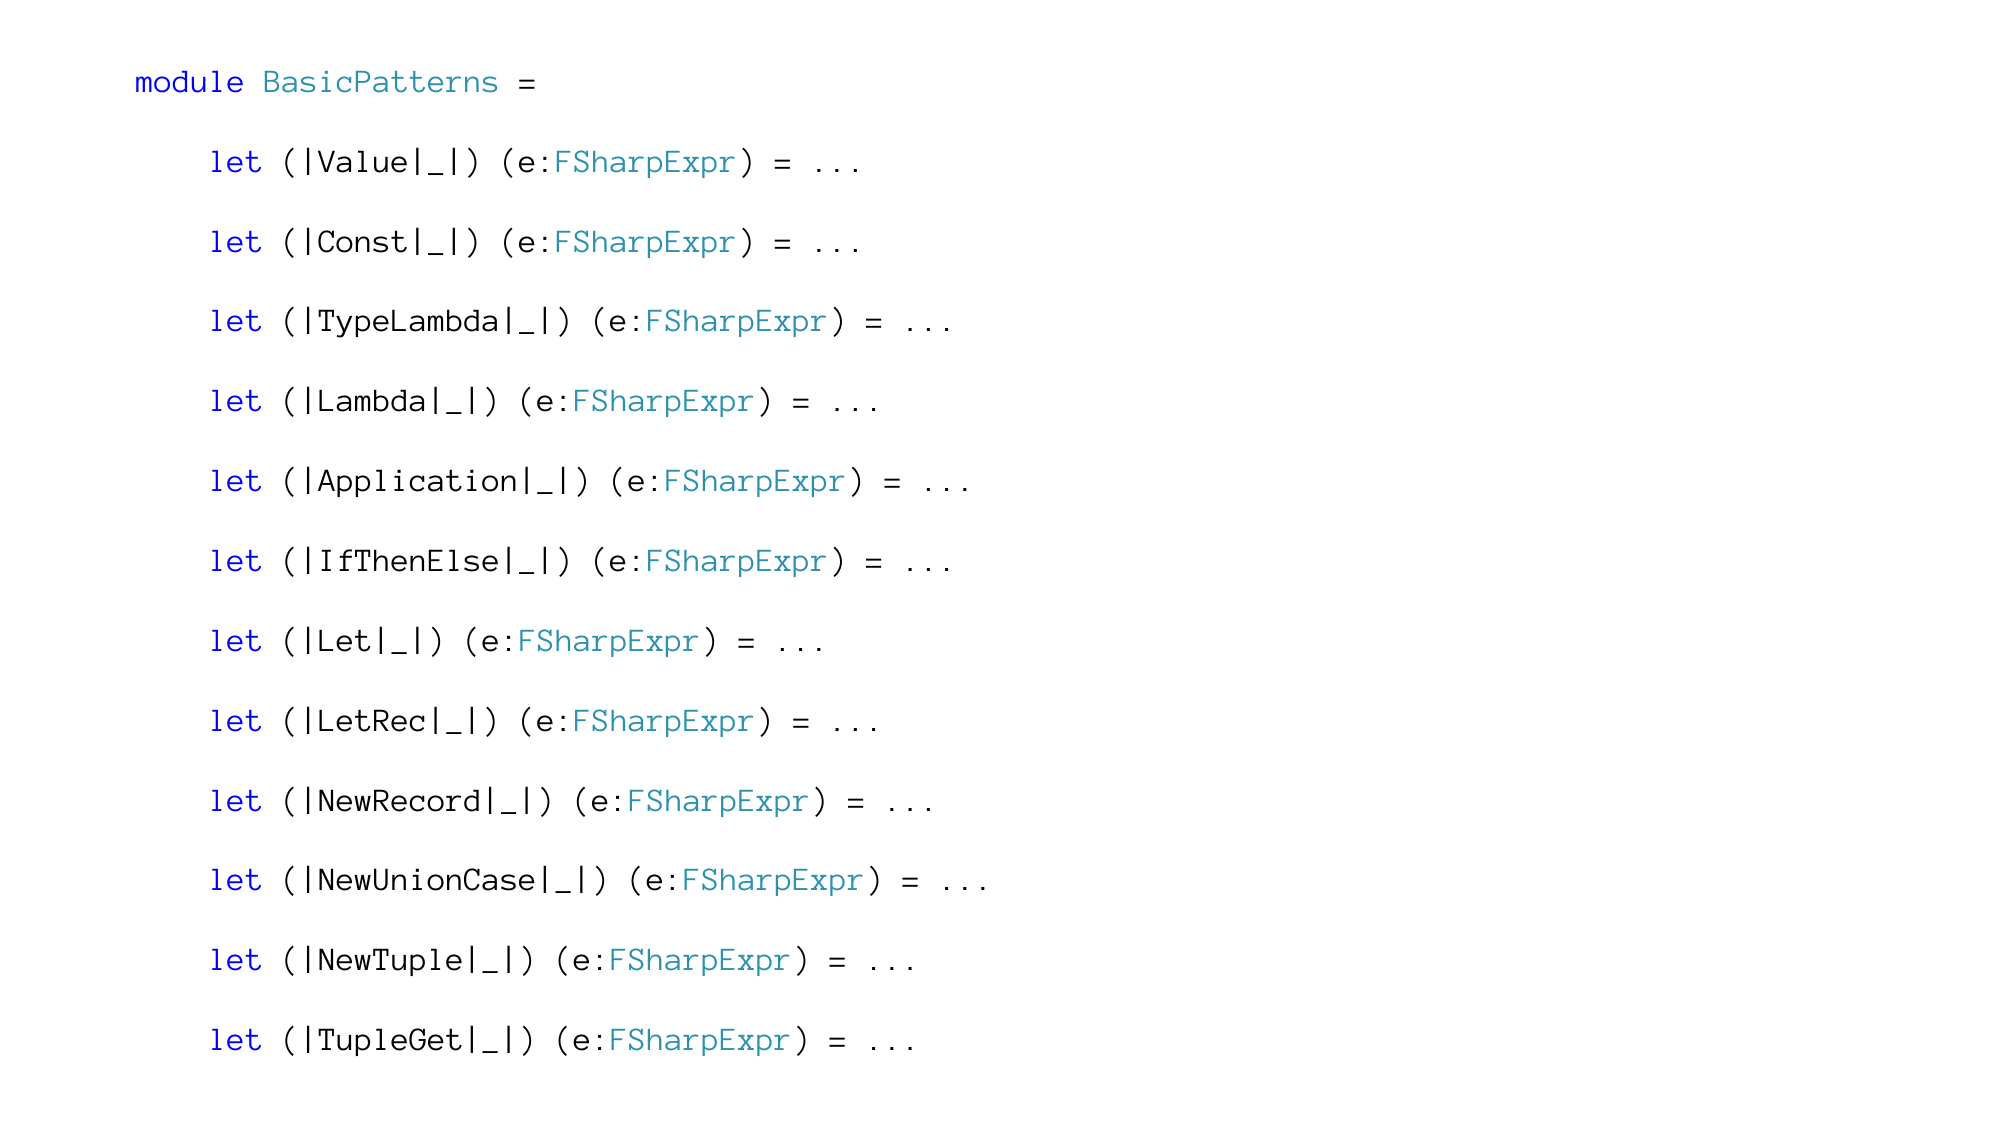

module BasicPatterns =

    let (|Value|_|) (e:FSharpExpr) = ...

    let (|Const|_|) (e:FSharpExpr) = ...

    let (|TypeLambda|_|) (e:FSharpExpr) = ...

    let (|Lambda|_|) (e:FSharpExpr) = ...

    let (|Application|_|) (e:FSharpExpr) = ...

    let (|IfThenElse|_|) (e:FSharpExpr) = ...

    let (|Let|_|) (e:FSharpExpr) = ...

    let (|LetRec|_|) (e:FSharpExpr) = ...

    let (|NewRecord|_|) (e:FSharpExpr) = ...

    let (|NewUnionCase|_|) (e:FSharpExpr) = ...

    let (|NewTuple|_|) (e:FSharpExpr) = ...

    let (|TupleGet|_|) (e:FSharpExpr) = ...

#